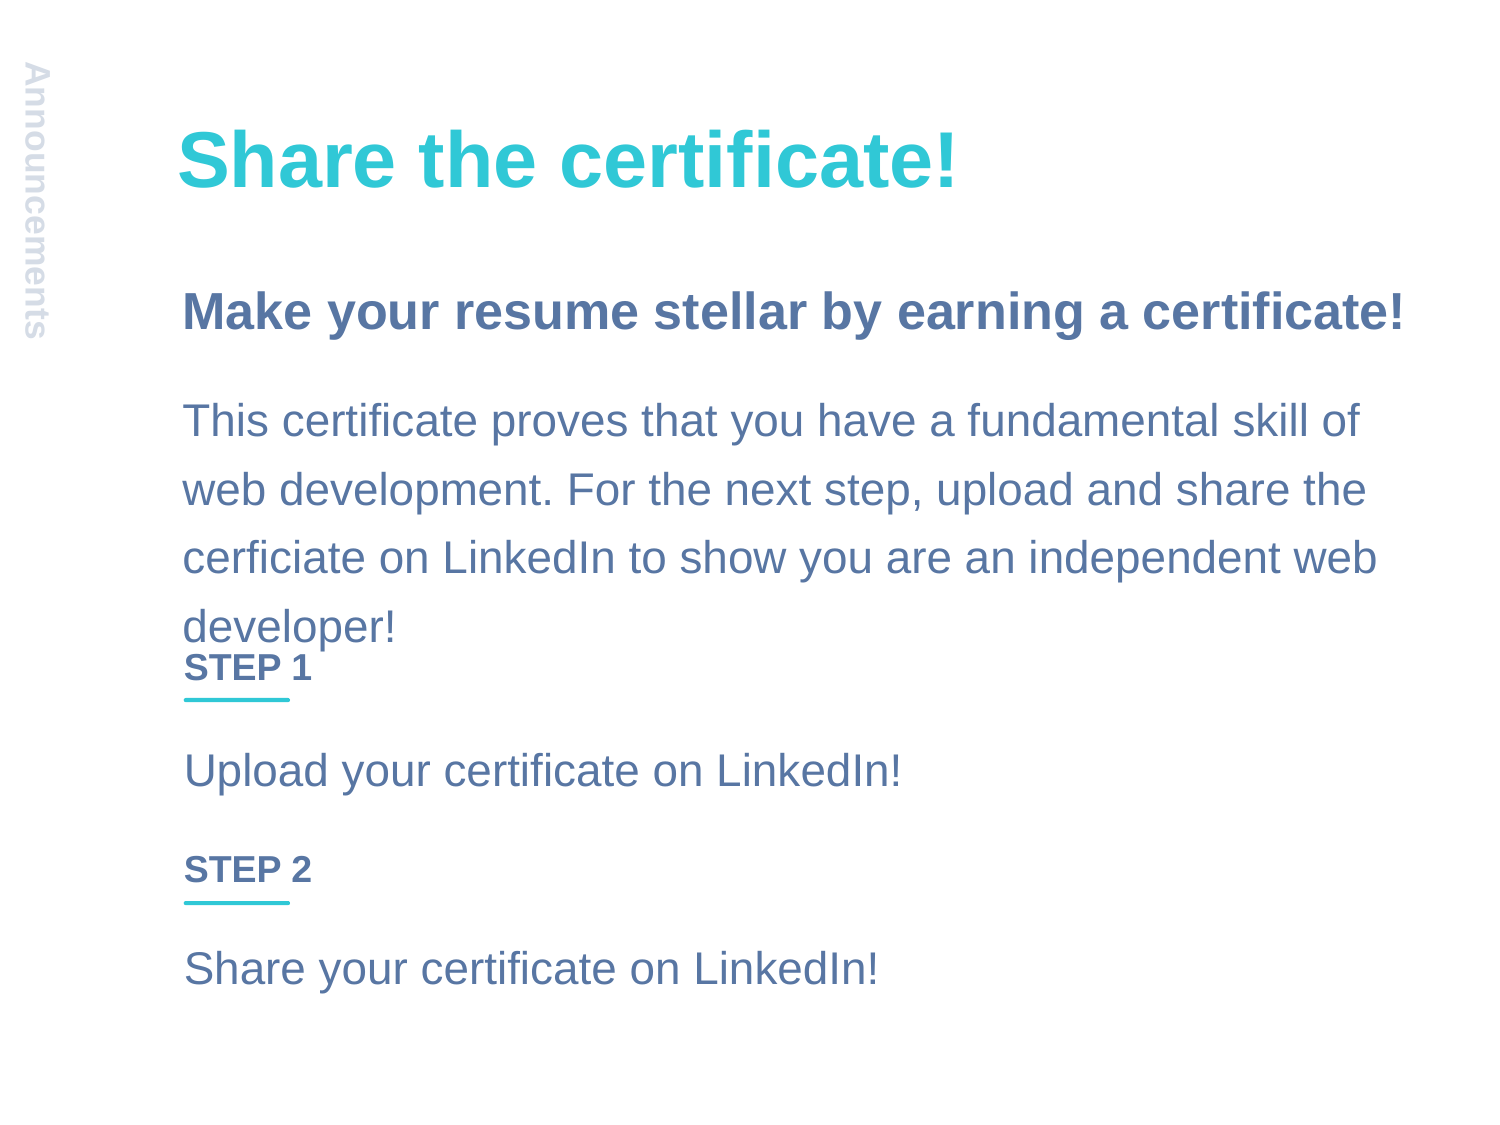

Share the certificate!
Make your resume stellar by earning a certificate!

This certificate proves that you have a fundamental skill of web development. For the next step, upload and share the cerficiate on LinkedIn to show you are an independent web developer!
Announcements

STEP 1

Upload your certificate on LinkedIn!

STEP 2

Share your certificate on LinkedIn!